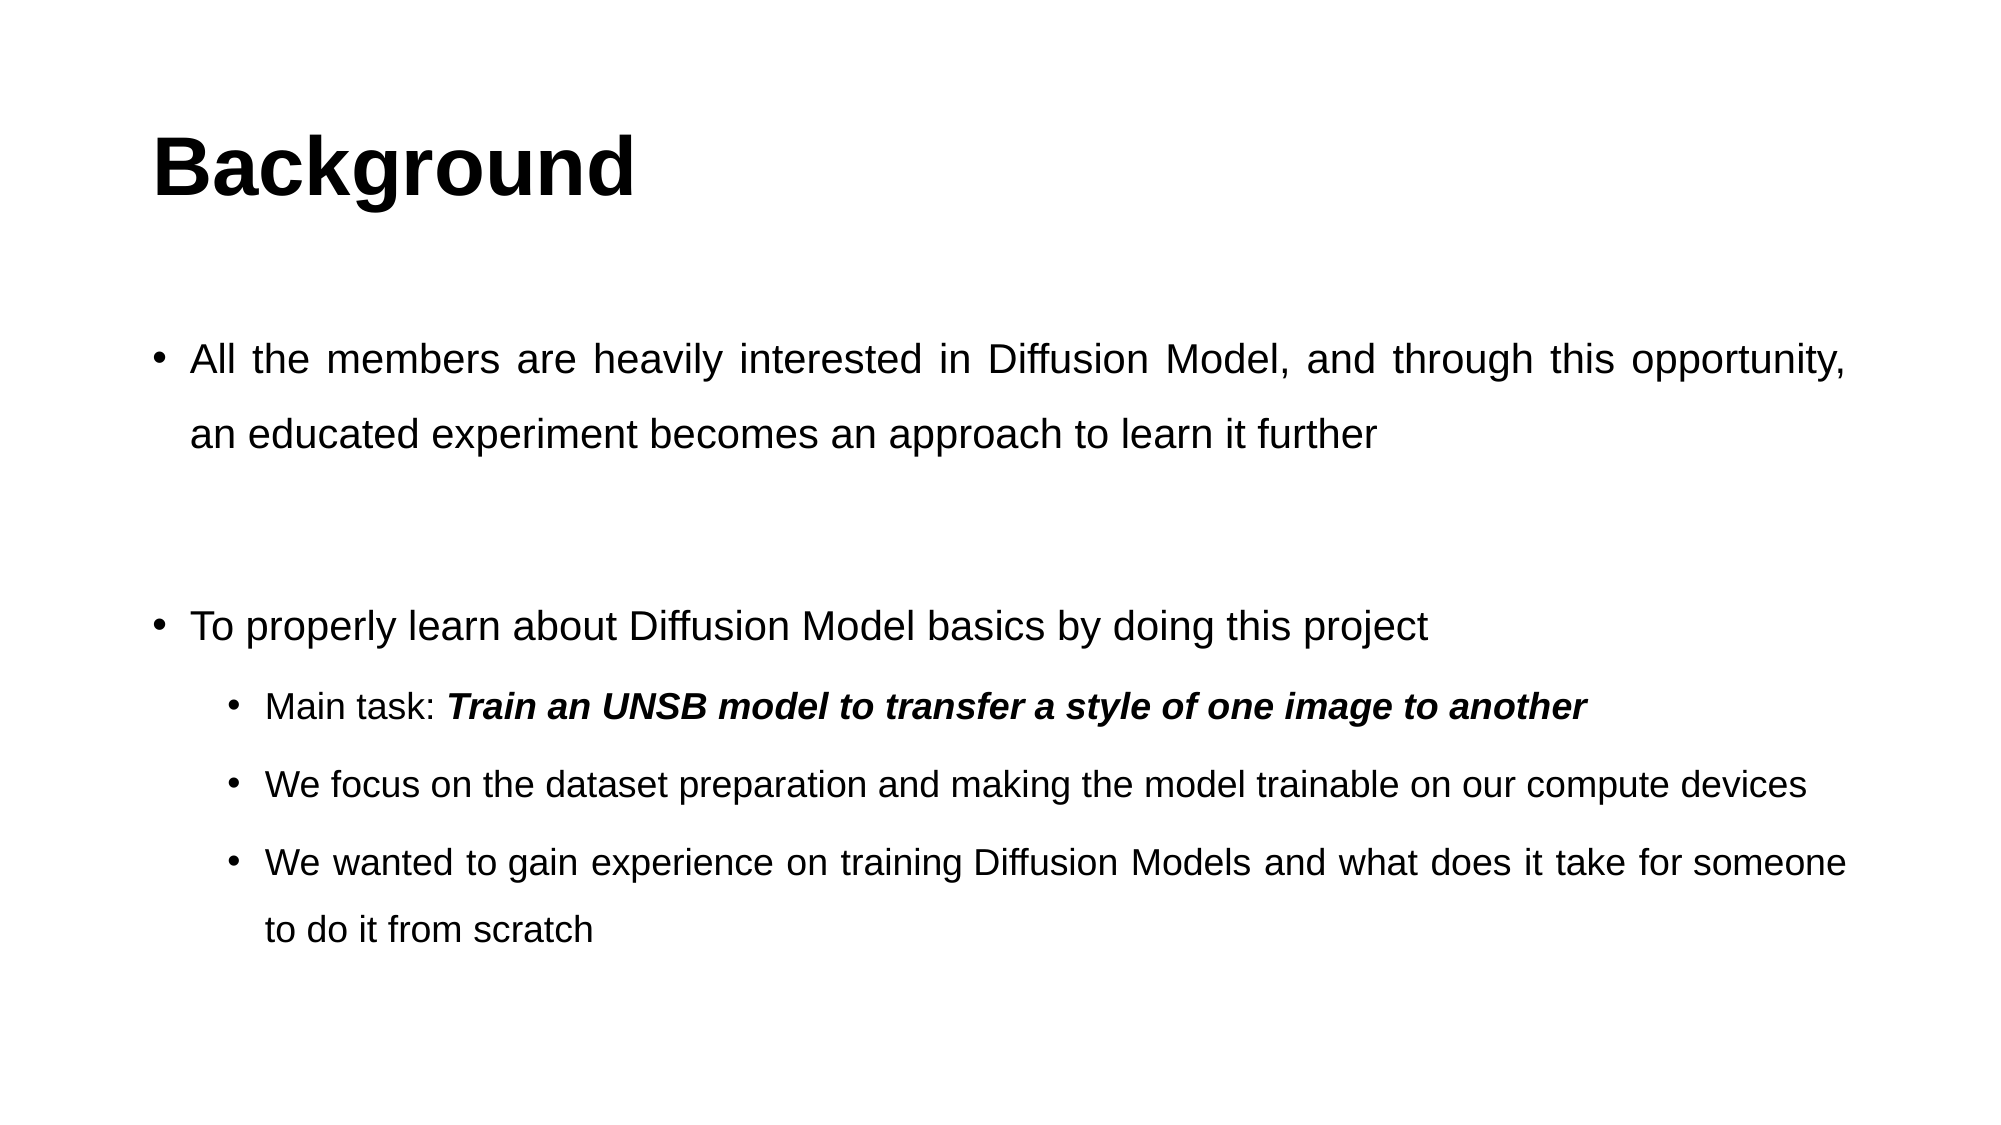

# Background
All the members are heavily interested in Diffusion Model, and through this opportunity, an educated experiment becomes an approach to learn it further

To properly learn about Diffusion Model basics by doing this project
Main task: Train an UNSB model to transfer a style of one image to another
We focus on the dataset preparation and making the model trainable on our compute devices
We wanted to gain experience on training Diffusion Models and what does it take for someone to do it from scratch